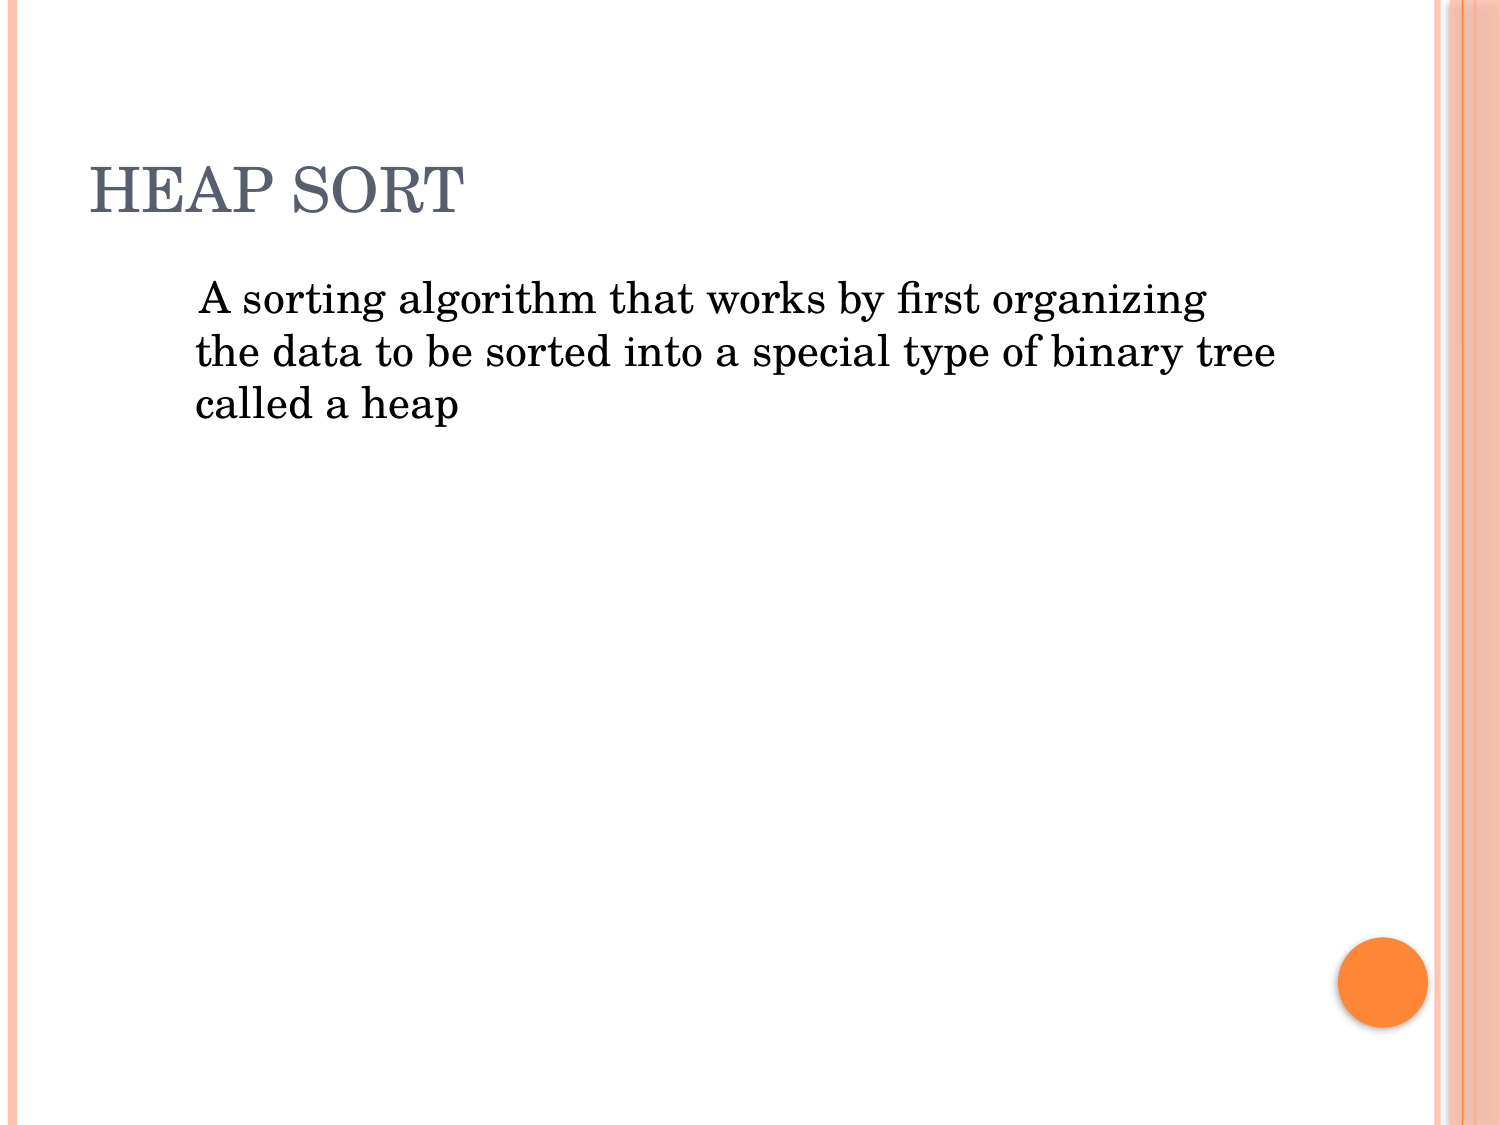

# Heap Sort
    A sorting algorithm that works by first organizing the data to be sorted into a special type of binary tree called a heap